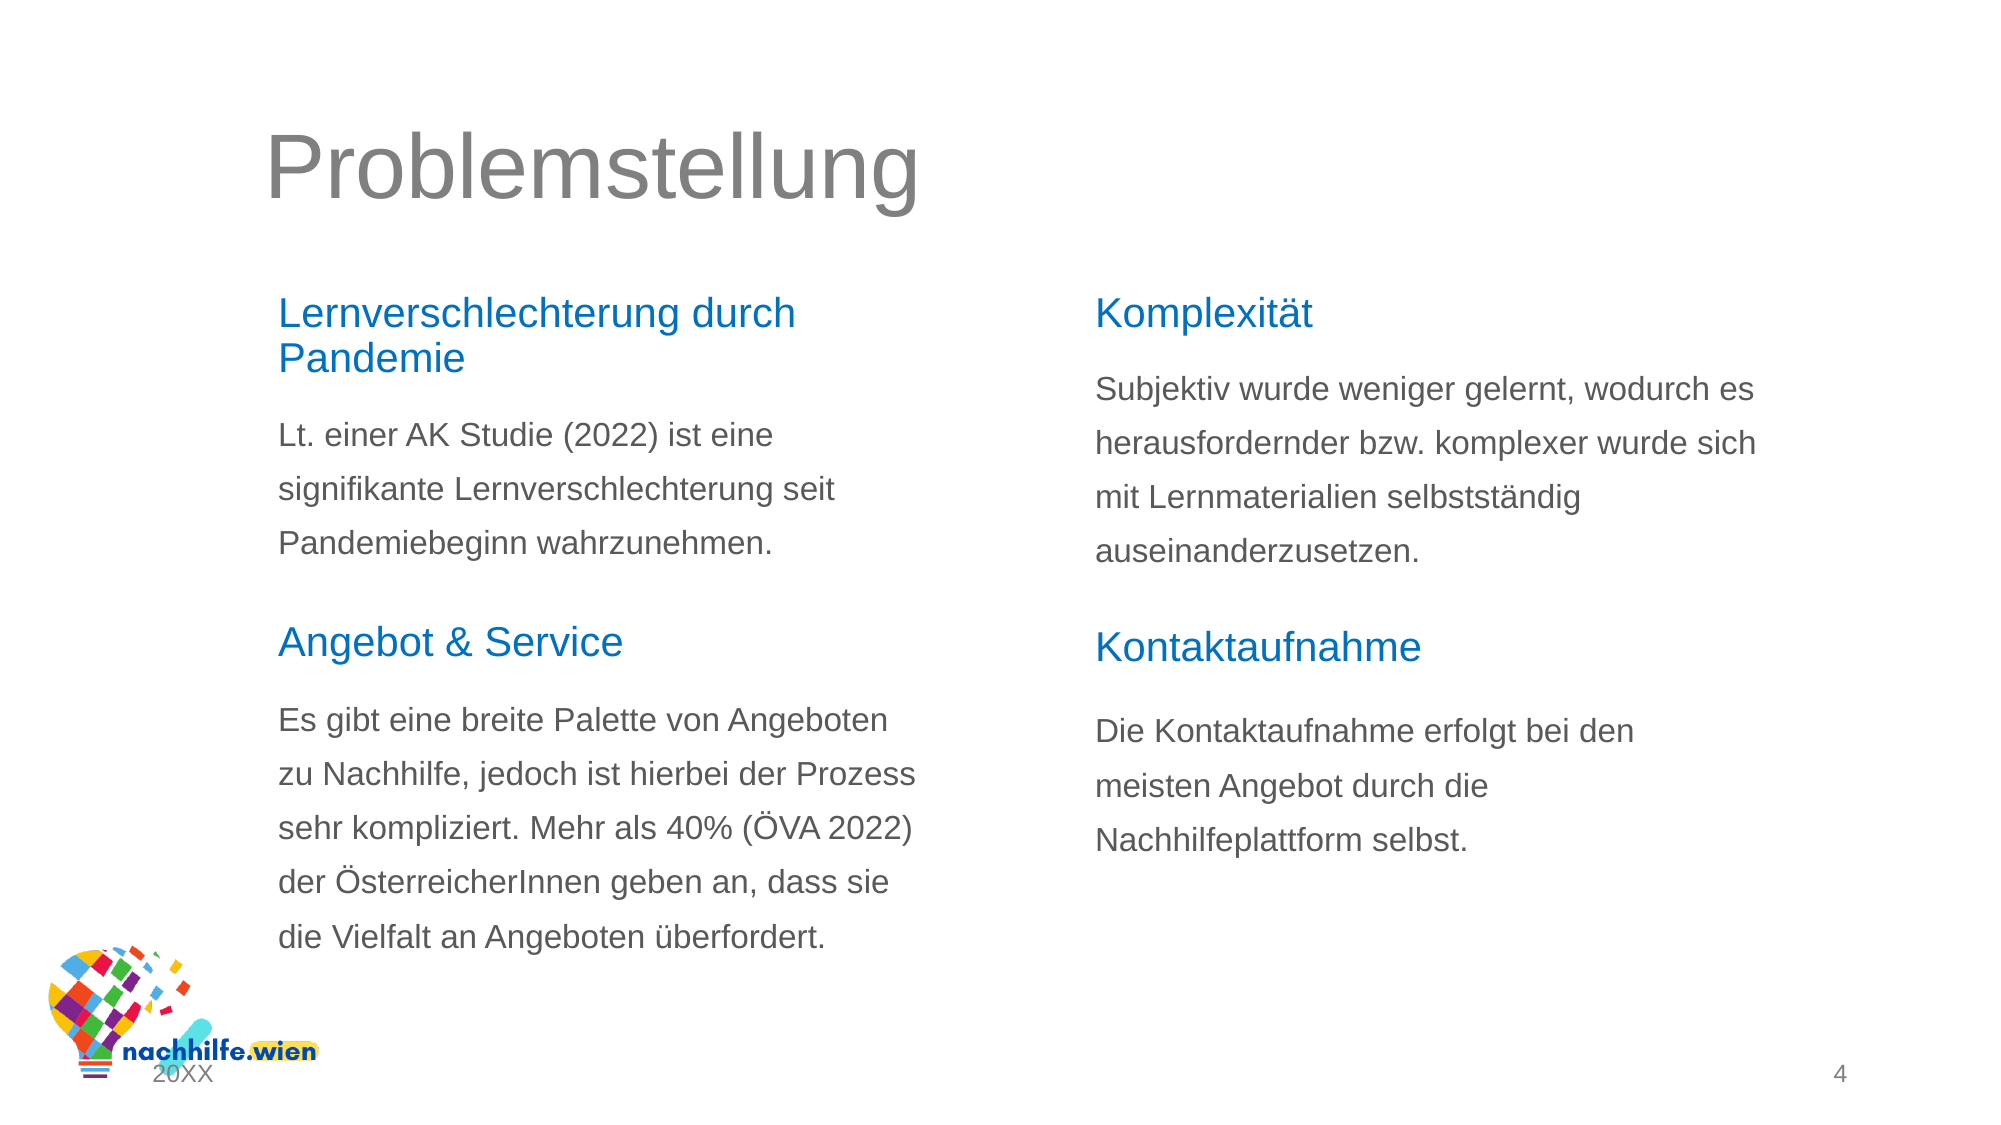

# Problemstellung
Lernverschlechterung durch Pandemie
Komplexität
Subjektiv wurde weniger gelernt, wodurch es herausfordernder bzw. komplexer wurde sich mit Lernmaterialien selbstständig auseinanderzusetzen.
Lt. einer AK Studie (2022) ist eine signifikante Lernverschlechterung seit Pandemiebeginn wahrzunehmen.
Angebot & Service
Kontaktaufnahme
Es gibt eine breite Palette von Angeboten zu Nachhilfe, jedoch ist hierbei der Prozess sehr kompliziert. Mehr als 40% (ÖVA 2022) der ÖsterreicherInnen geben an, dass sie die Vielfalt an Angeboten überfordert.
Die Kontaktaufnahme erfolgt bei den meisten Angebot durch die Nachhilfeplattform selbst.
20XX
4